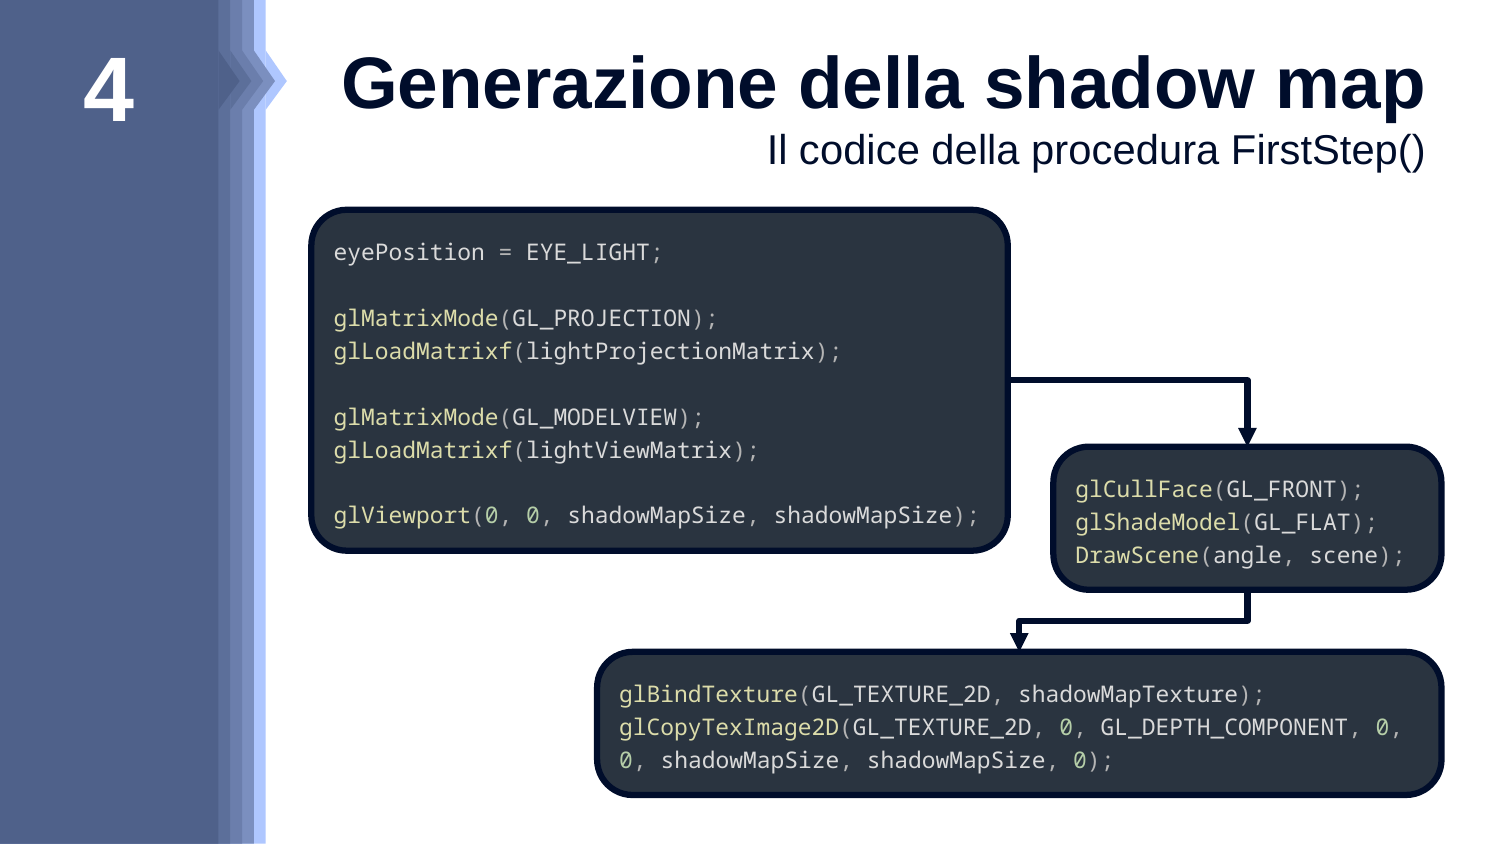

8

7

6

5

4

3

# Generazione della shadow map Il codice della procedura FirstStep()
eyePosition = EYE_LIGHT;
glMatrixMode(GL_PROJECTION);
glLoadMatrixf(lightProjectionMatrix);
glMatrixMode(GL_MODELVIEW);
glLoadMatrixf(lightViewMatrix);
glViewport(0, 0, shadowMapSize, shadowMapSize);
glCullFace(GL_FRONT);
glShadeModel(GL_FLAT);
DrawScene(angle, scene);
glBindTexture(GL_TEXTURE_2D, shadowMapTexture);
glCopyTexImage2D(GL_TEXTURE_2D, 0, GL_DEPTH_COMPONENT, 0, 0, shadowMapSize, shadowMapSize, 0);